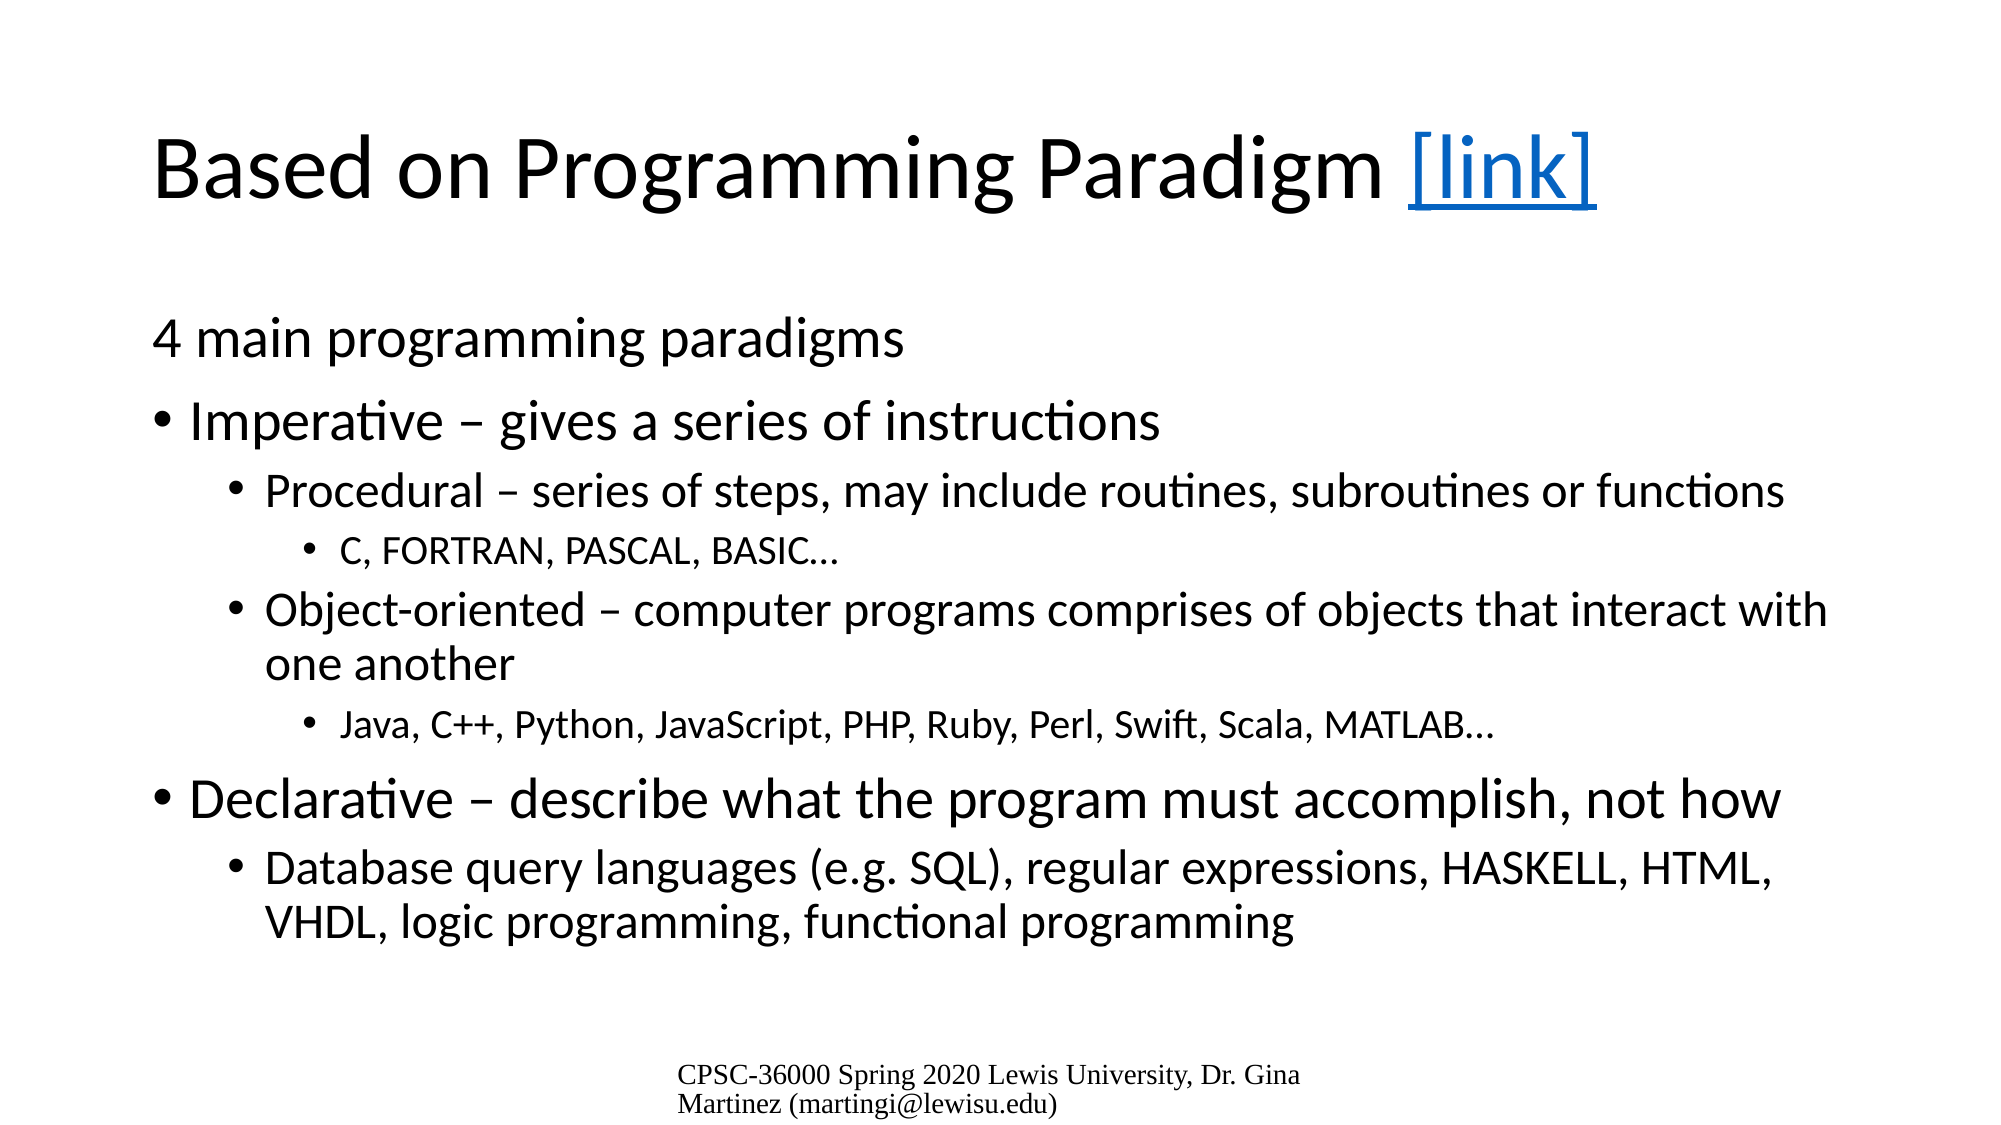

# Based on Programming Paradigm [link]
4 main programming paradigms
Imperative – gives a series of instructions
Procedural – series of steps, may include routines, subroutines or functions
C, FORTRAN, PASCAL, BASIC…
Object-oriented – computer programs comprises of objects that interact with one another
Java, C++, Python, JavaScript, PHP, Ruby, Perl, Swift, Scala, MATLAB…
Declarative – describe what the program must accomplish, not how
Database query languages (e.g. SQL), regular expressions, HASKELL, HTML, VHDL, logic programming, functional programming
CPSC-36000 Spring 2020 Lewis University, Dr. Gina Martinez (martingi@lewisu.edu)